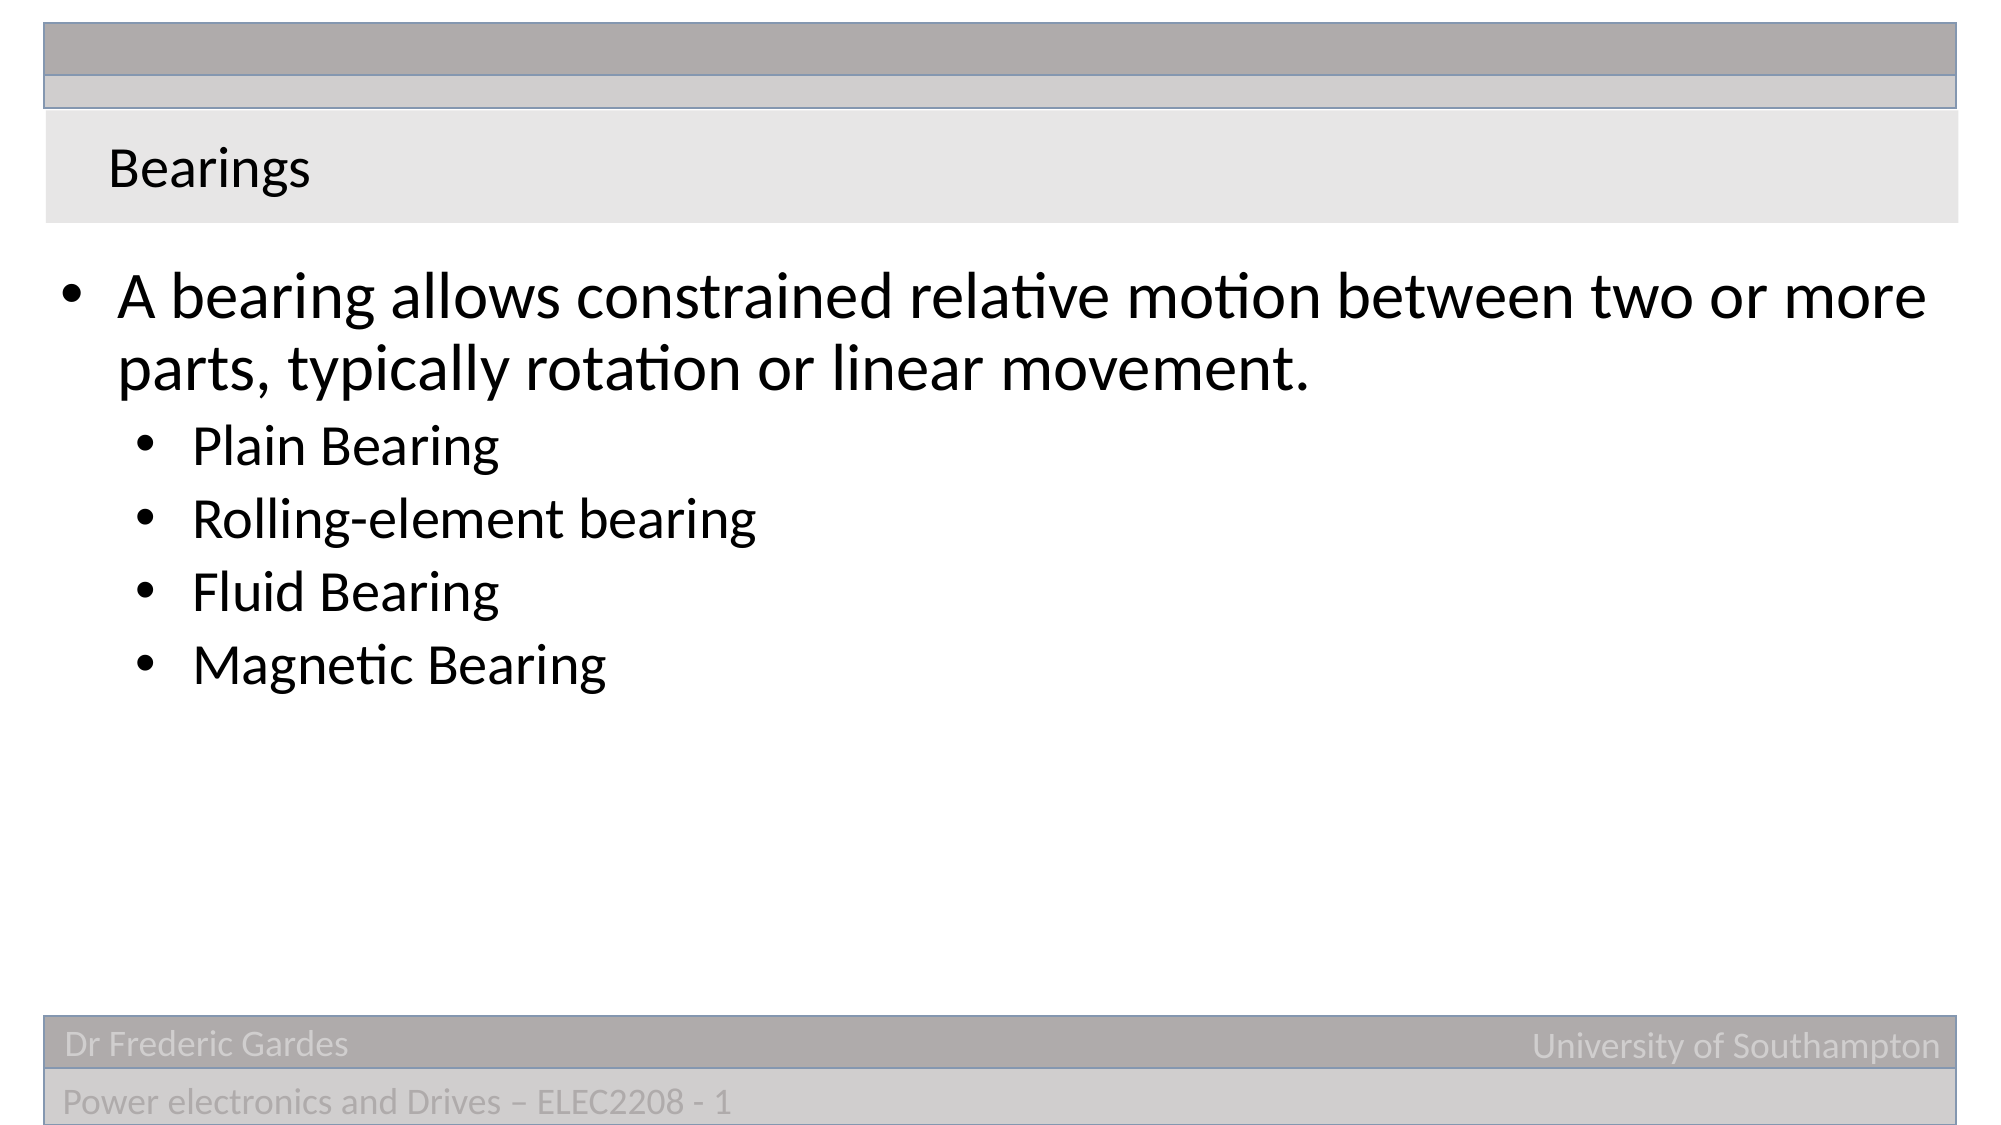

Bearings
A bearing allows constrained relative motion between two or more parts, typically rotation or linear movement.
Plain Bearing
Rolling-element bearing
Fluid Bearing
Magnetic Bearing